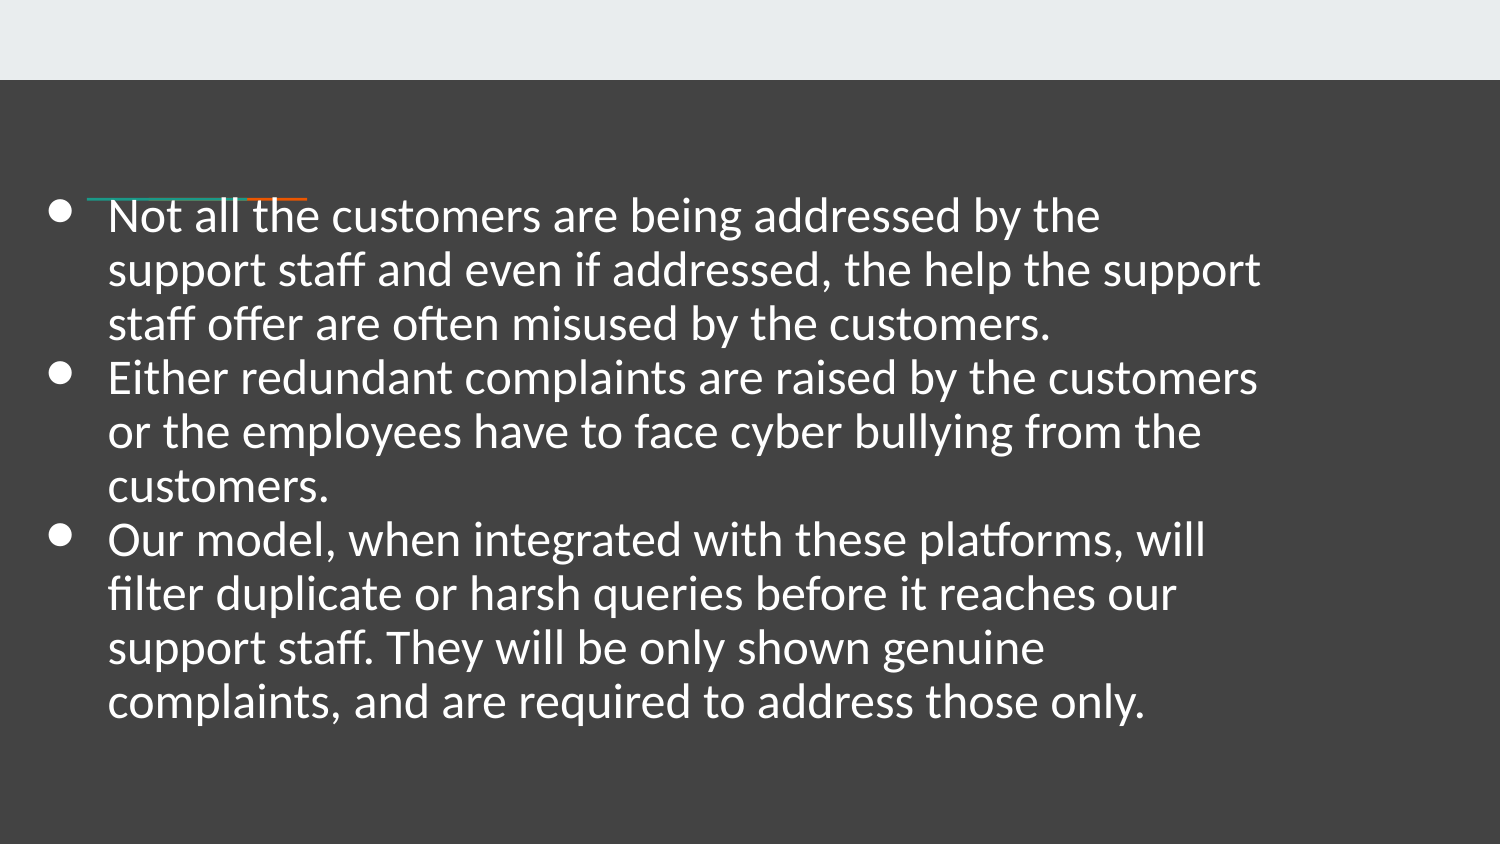

Not all the customers are being addressed by the support staff and even if addressed, the help the support staff offer are often misused by the customers.
Either redundant complaints are raised by the customers or the employees have to face cyber bullying from the customers.
Our model, when integrated with these platforms, will filter duplicate or harsh queries before it reaches our support staff. They will be only shown genuine complaints, and are required to address those only.